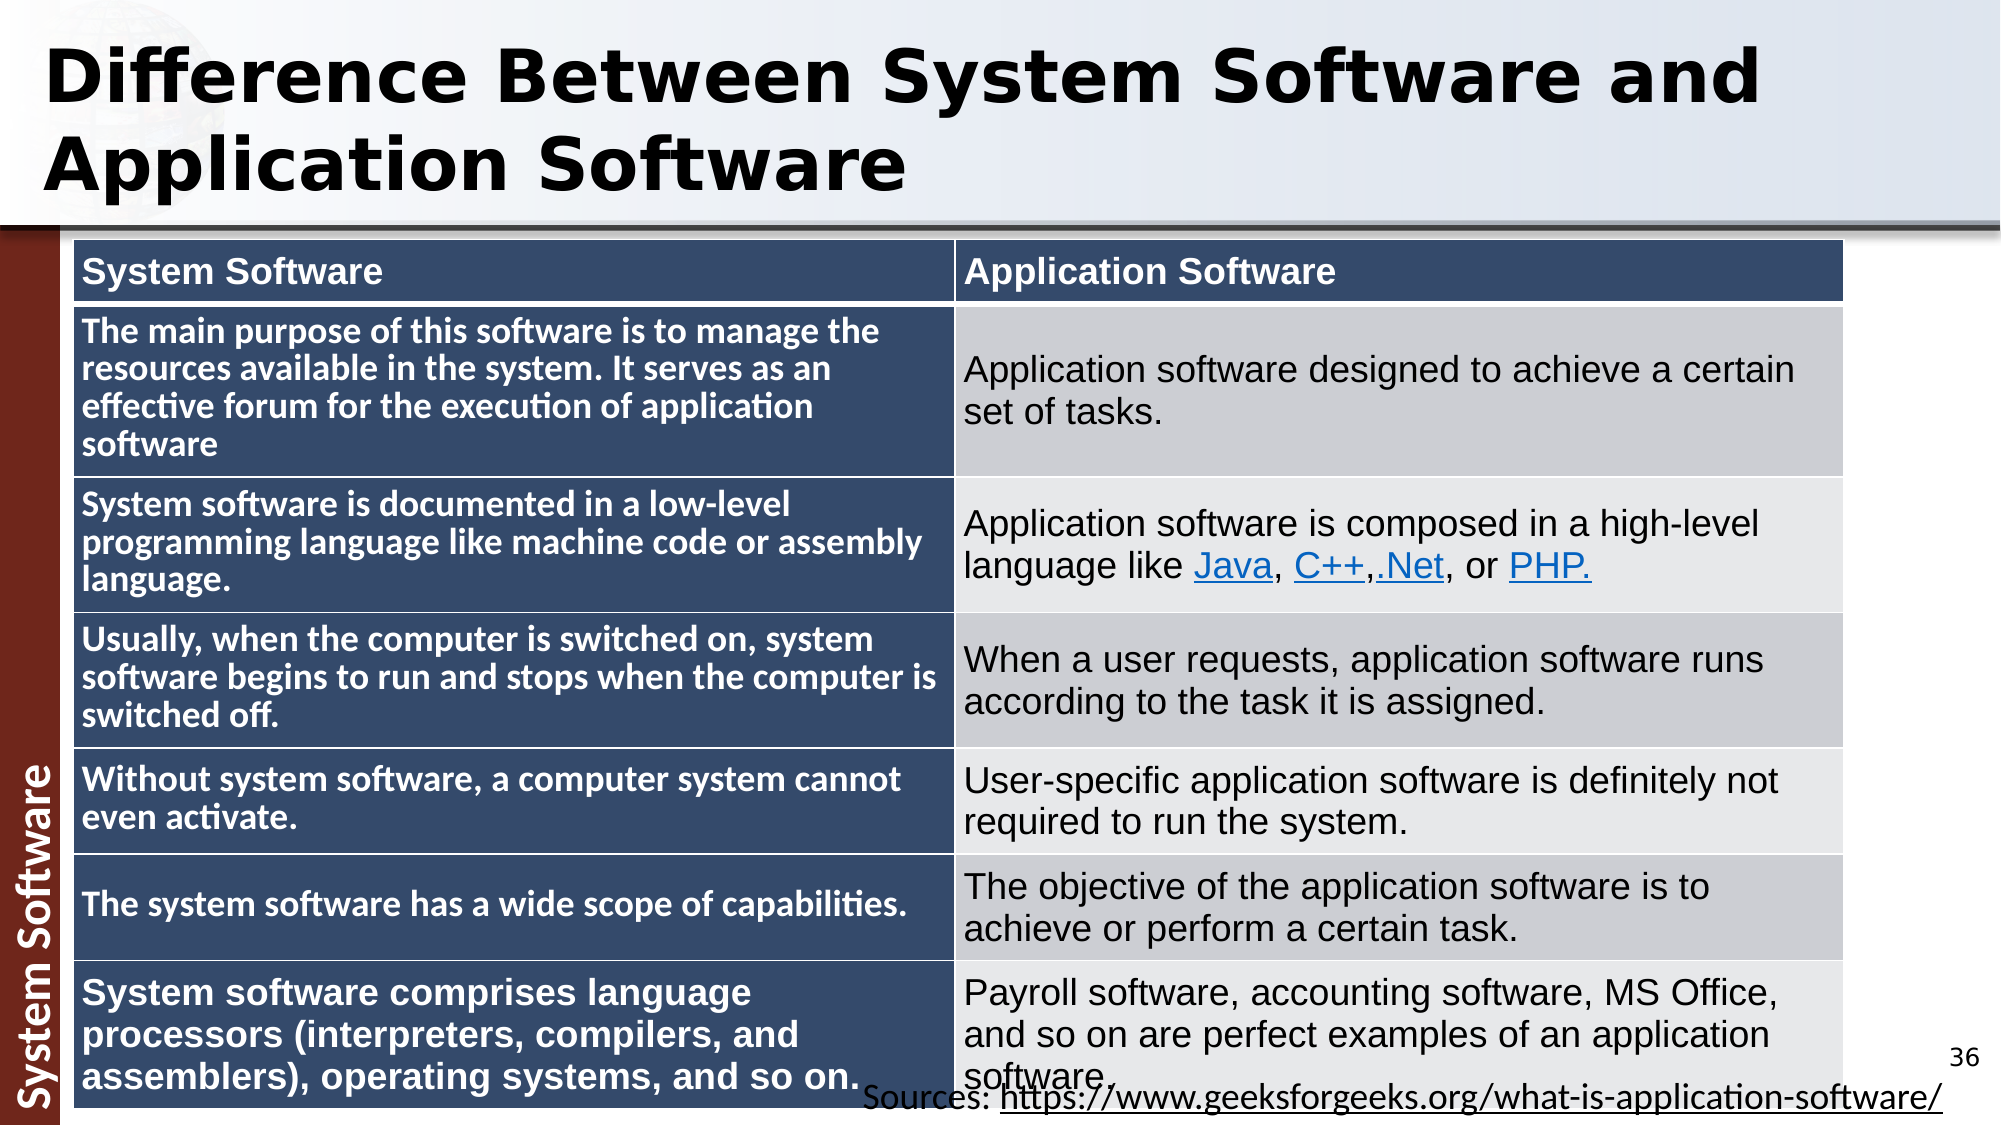

# Difference Between System Software and Application Software
| System Software | Application Software |
| --- | --- |
| The main purpose of this software is to manage the resources available in the system. It serves as an effective forum for the execution of application software | Application software designed to achieve a certain set of tasks. |
| System software is documented in a low-level programming language like machine code or assembly language. | Application software is composed in a high-level language like Java, C++,.Net, or PHP. |
| Usually, when the computer is switched on, system software begins to run and stops when the computer is switched off. | When a user requests, application software runs according to the task it is assigned. |
| Without system software, a computer system cannot even activate. | User-specific application software is definitely not required to run the system. |
| The system software has a wide scope of capabilities. | The objective of the application software is to achieve or perform a certain task. |
| System software comprises language processors (interpreters, compilers, and assemblers), operating systems, and so on. | Payroll software, accounting software, MS Office, and so on are perfect examples of an application software. |
36
Sources: https://www.geeksforgeeks.org/what-is-application-software/